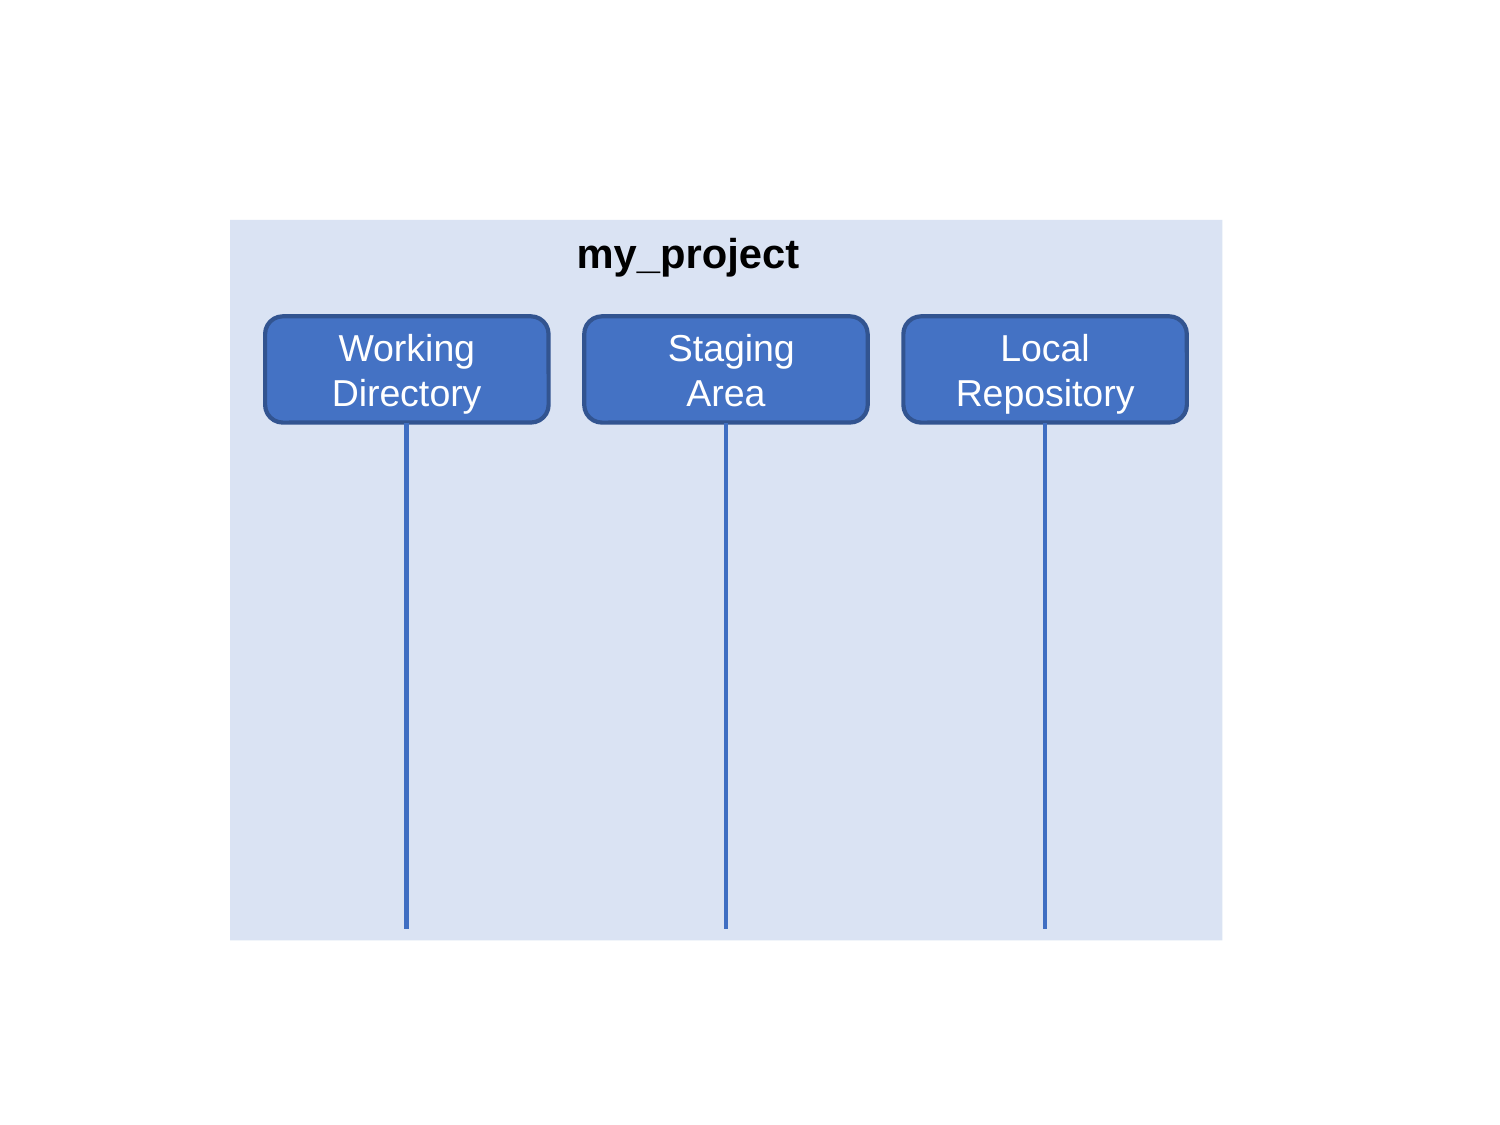

#

 my_project
Working
Directory
 Staging
Area
Local
Repository